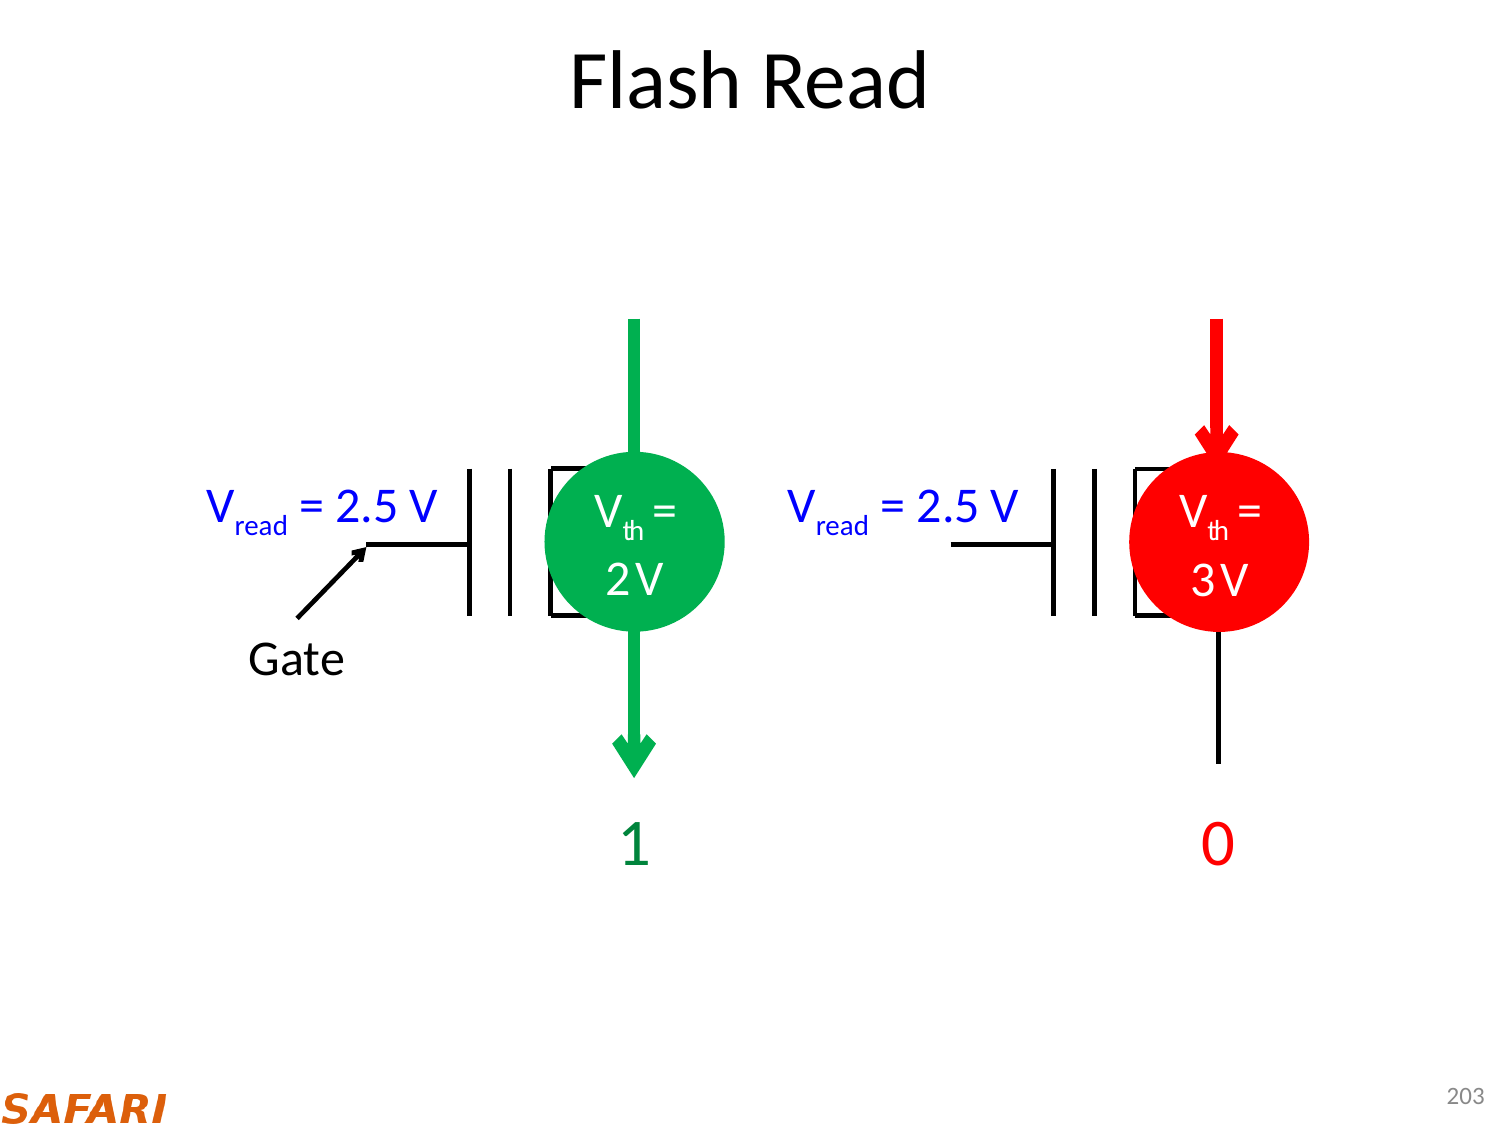

# Flash Read
Vth = 2 V
Vth = 3 V
Vread = 2.5 V
Vread = 2.5 V
Gate
1
0
203